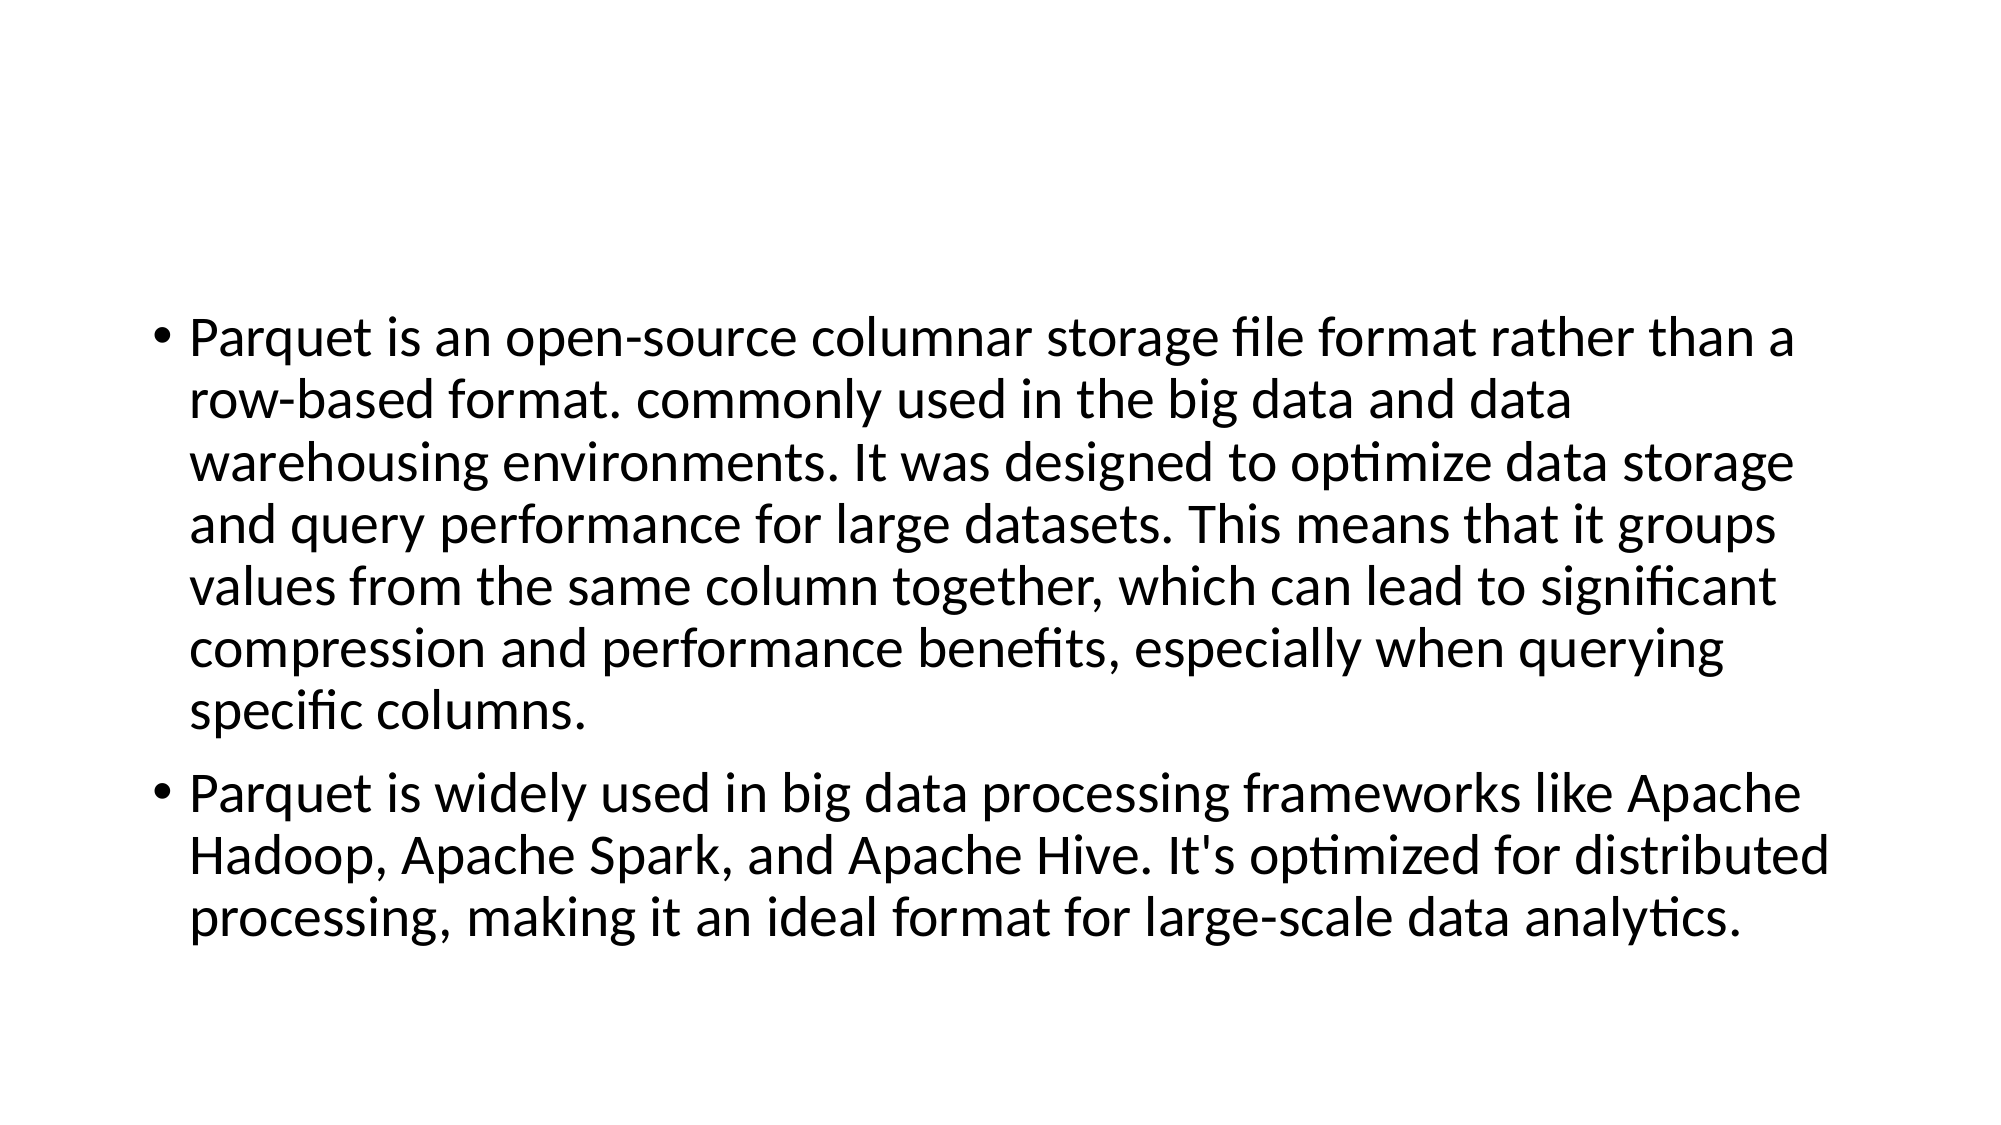

#
Parquet is an open-source columnar storage file format rather than a row-based format. commonly used in the big data and data warehousing environments. It was designed to optimize data storage and query performance for large datasets. This means that it groups values from the same column together, which can lead to significant compression and performance benefits, especially when querying specific columns.
Parquet is widely used in big data processing frameworks like Apache Hadoop, Apache Spark, and Apache Hive. It's optimized for distributed processing, making it an ideal format for large-scale data analytics.